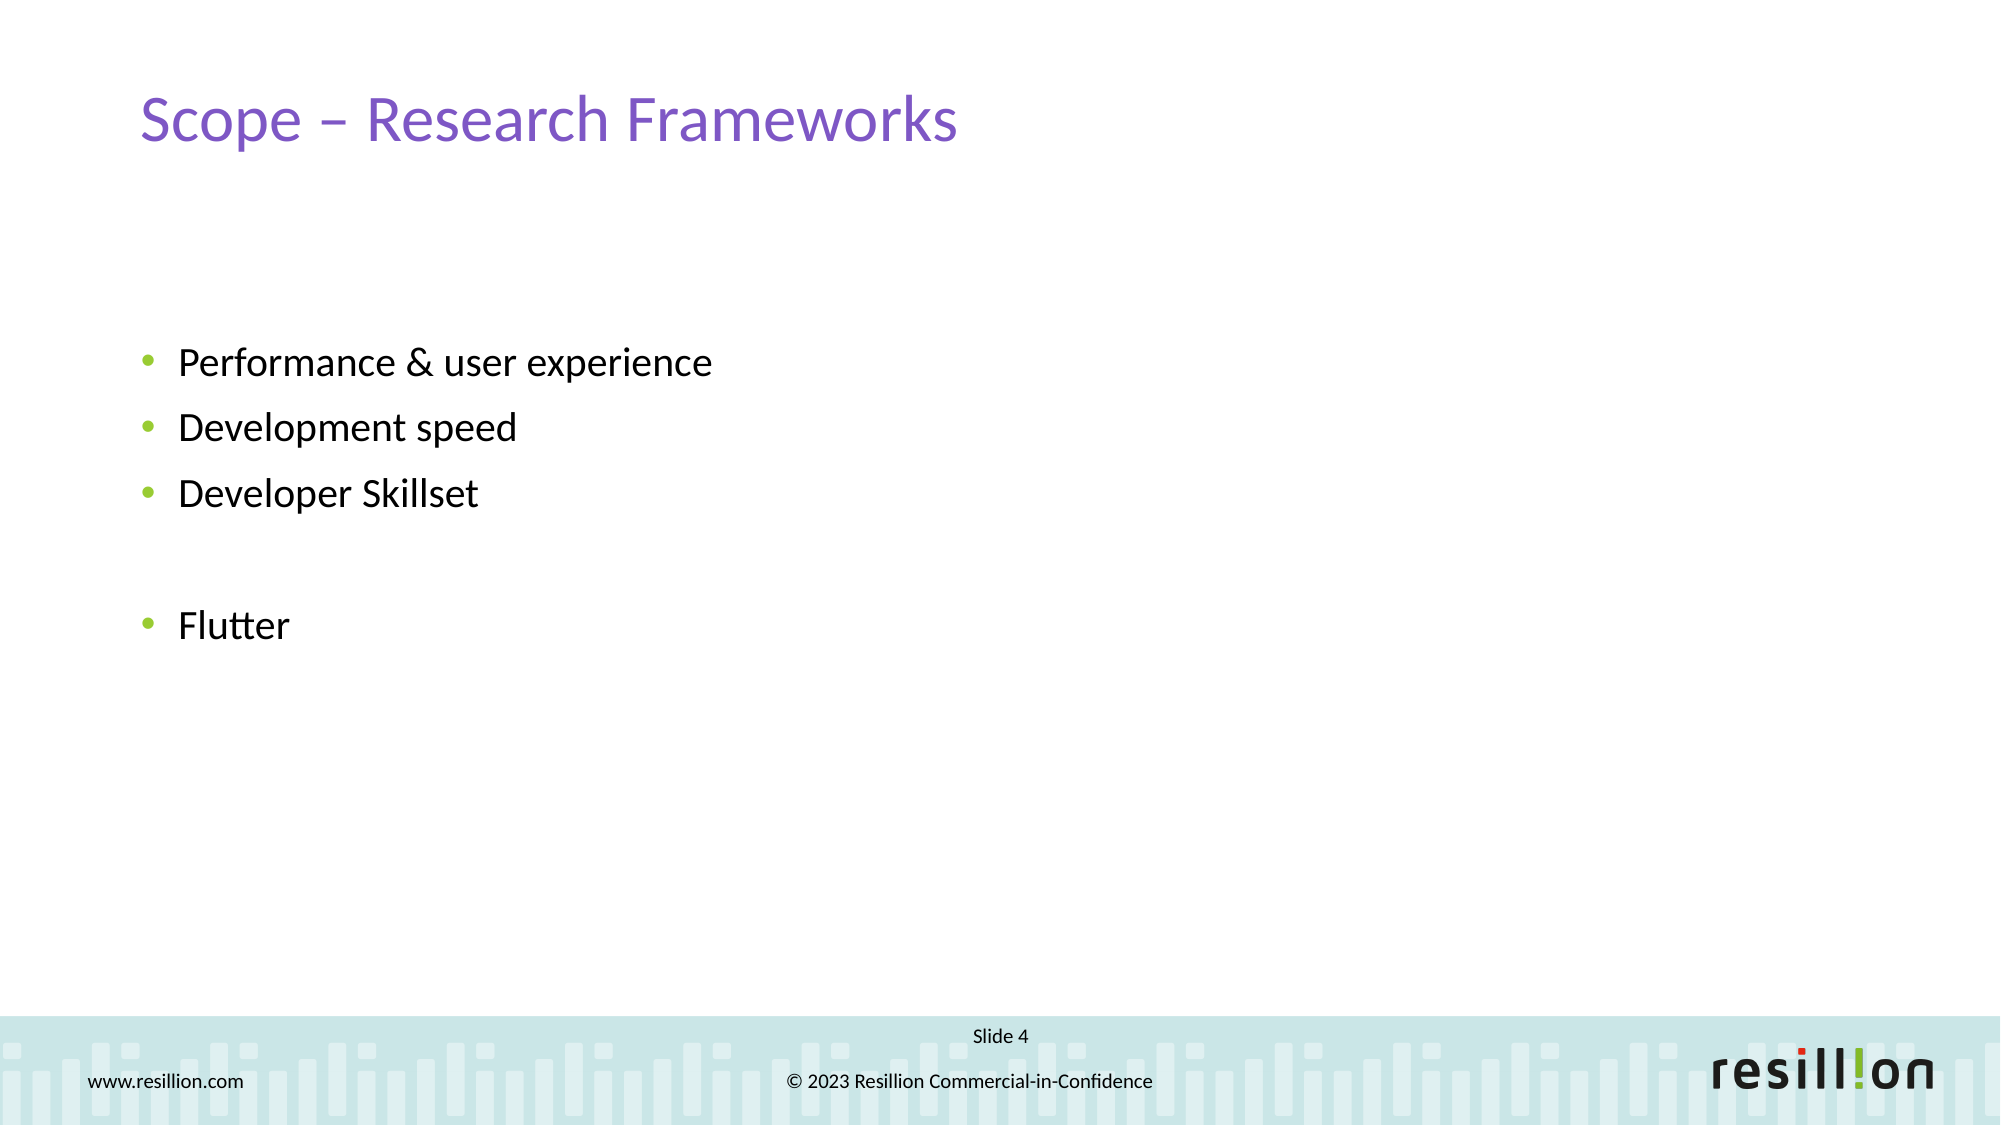

Scope – Research Frameworks

Performance & user experience
Development speed
Developer Skillset

Flutter